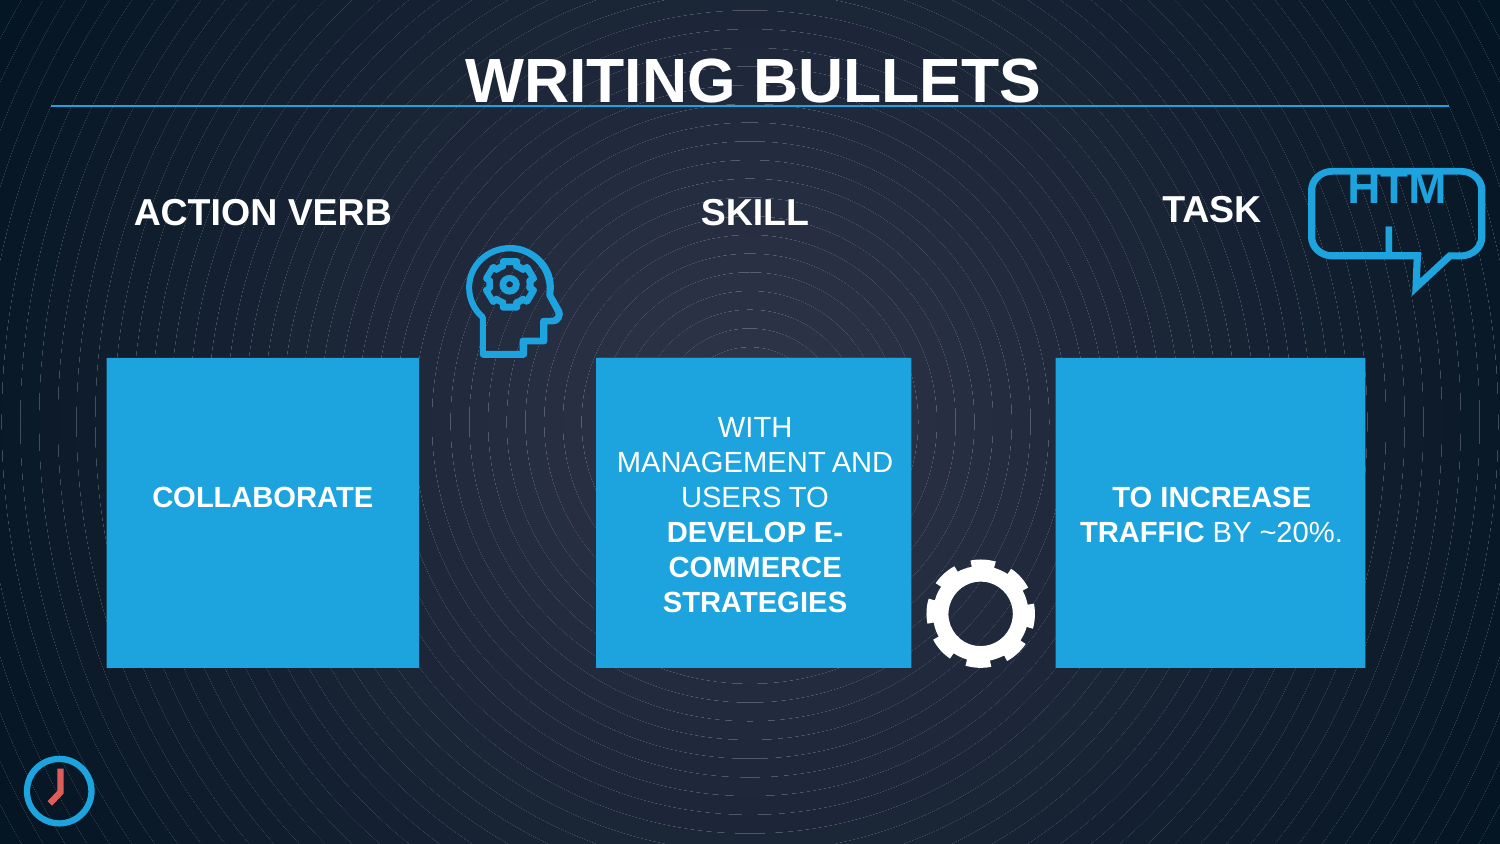

WRITING BULLETS

HTML
TASK
# ACTION VERB
SKILL

COLLABORATE

WITH MANAGEMENT AND USERS TO DEVELOP E-COMMERCE STRATEGIES

TO INCREASE TRAFFIC BY ~20%.